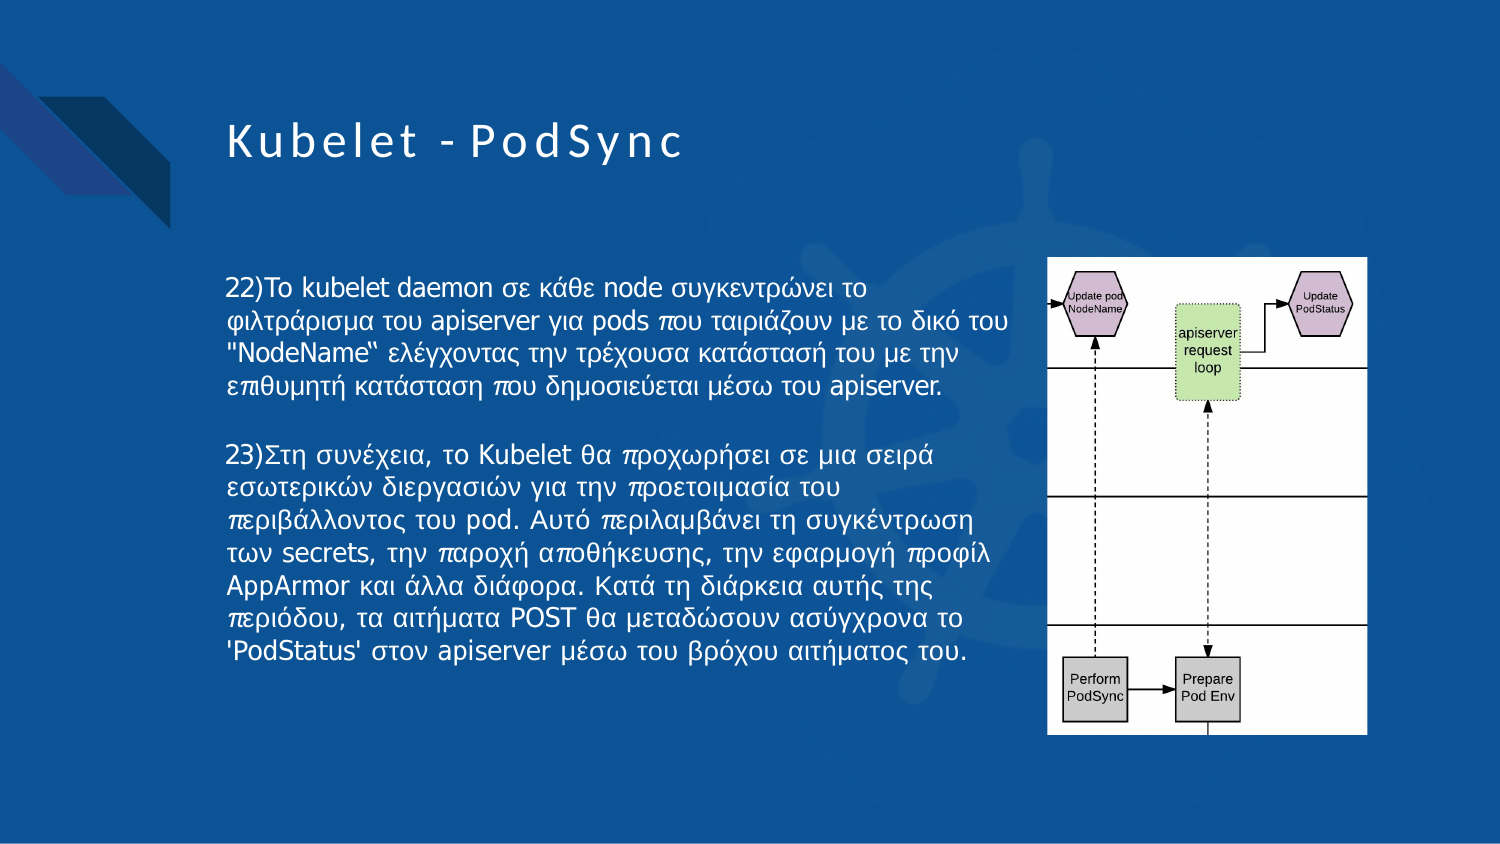

# Kubelet - PodSync

To kubelet daemon σε κάθε node συγκεντρώνει το φιλτράρισμα του apiserver για pods που ταιριάζουν με το δικό του "NodeName“ ελέγχοντας την τρέχουσα κατάστασή του με την επιθυμητή κατάσταση που δημοσιεύεται μέσω του apiserver.

Στη συνέχεια, τo Kubelet θα προχωρήσει σε μια σειρά εσωτερικών διεργασιών για την προετοιμασία του περιβάλλοντος του pod. Αυτό περιλαμβάνει τη συγκέντρωση των secrets, την παροχή αποθήκευσης, την εφαρμογή προφίλ AppArmor και άλλα διάφορα. Κατά τη διάρκεια αυτής της περιόδου, τα αιτήματα POST θα μεταδώσουν ασύγχρονα το 'PodStatus' στον apiserver μέσω του βρόχου αιτήματος του.